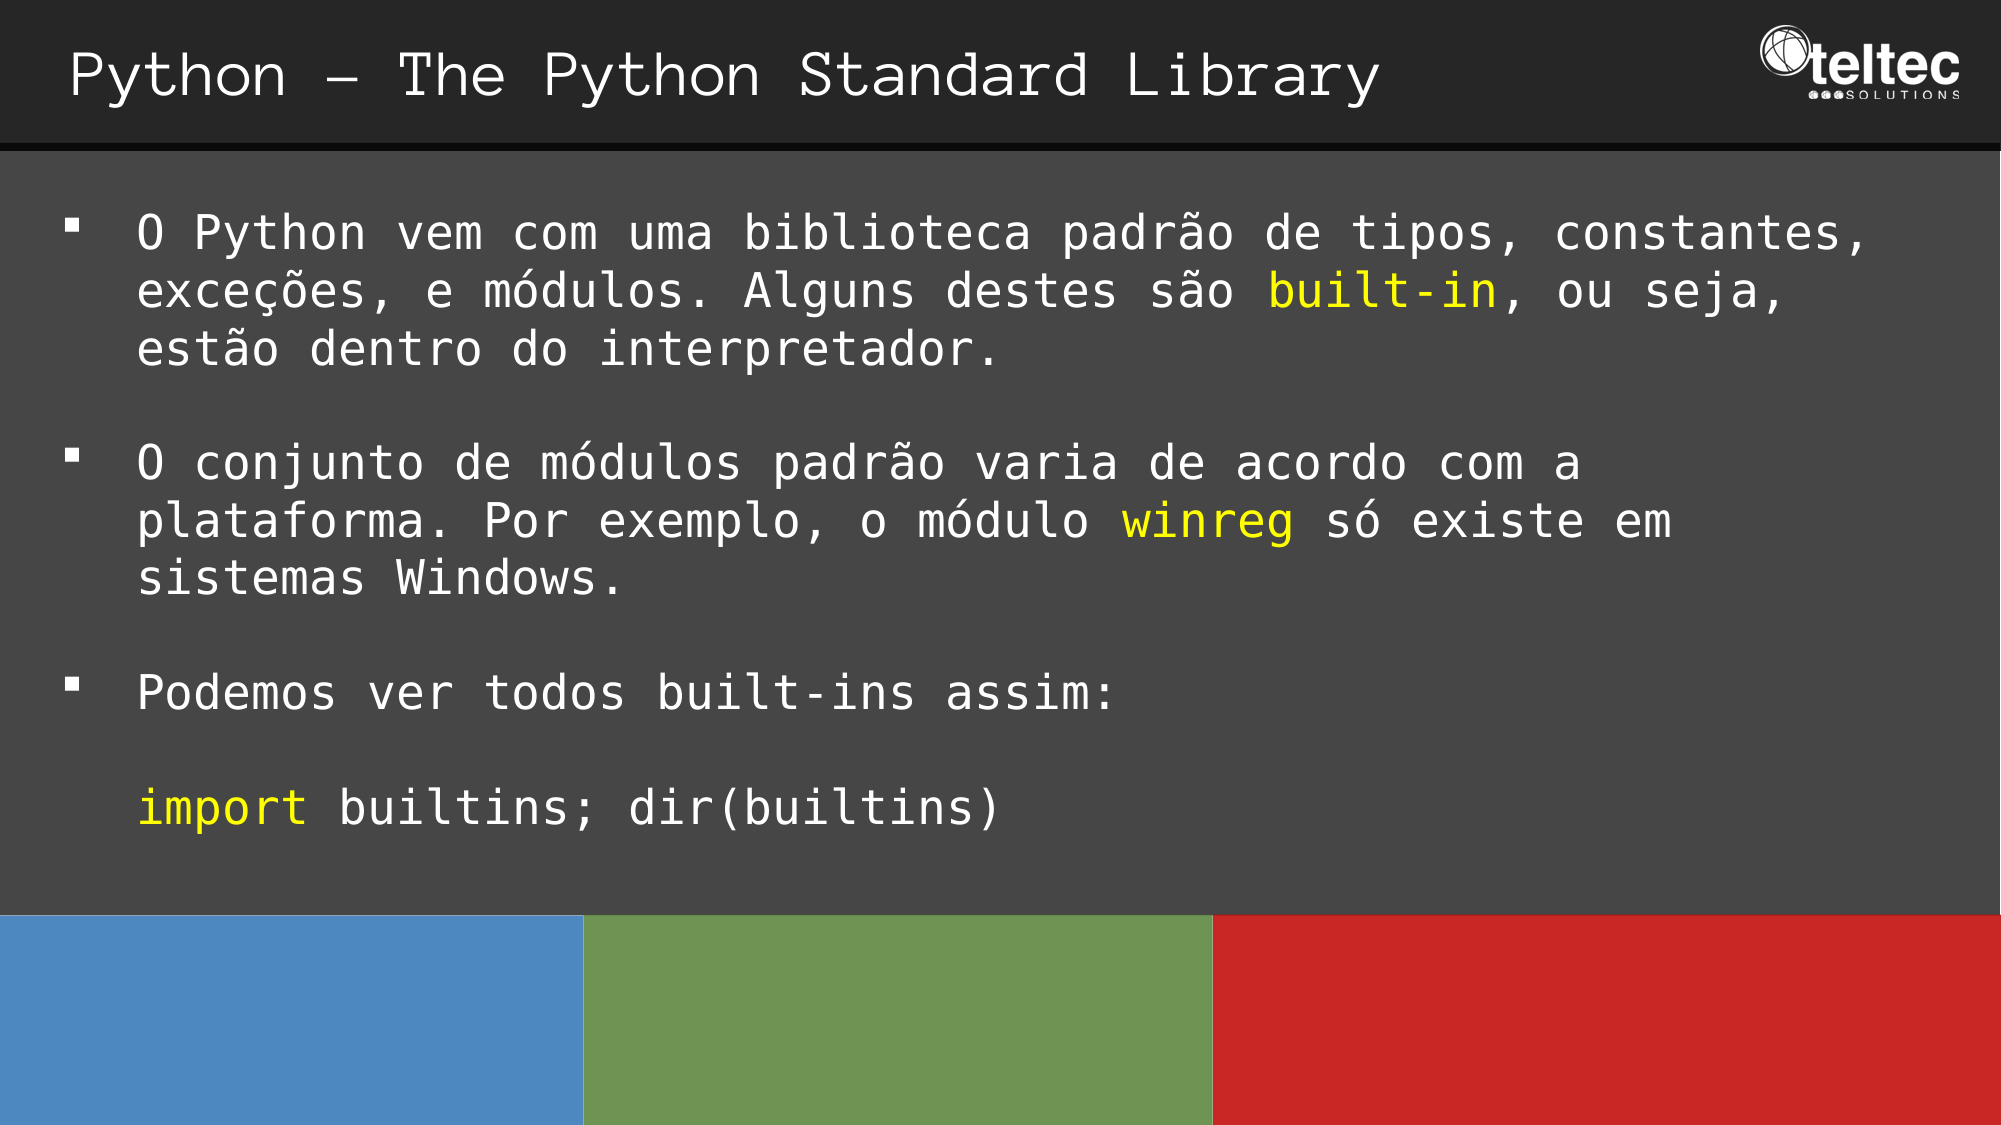

Python – The Python Standard Library
O Python vem com uma biblioteca padrão de tipos, constantes, exceções, e módulos. Alguns destes são built-in, ou seja, estão dentro do interpretador.

O conjunto de módulos padrão varia de acordo com a plataforma. Por exemplo, o módulo winreg só existe em sistemas Windows.

Podemos ver todos built-ins assim:

import builtins; dir(builtins)